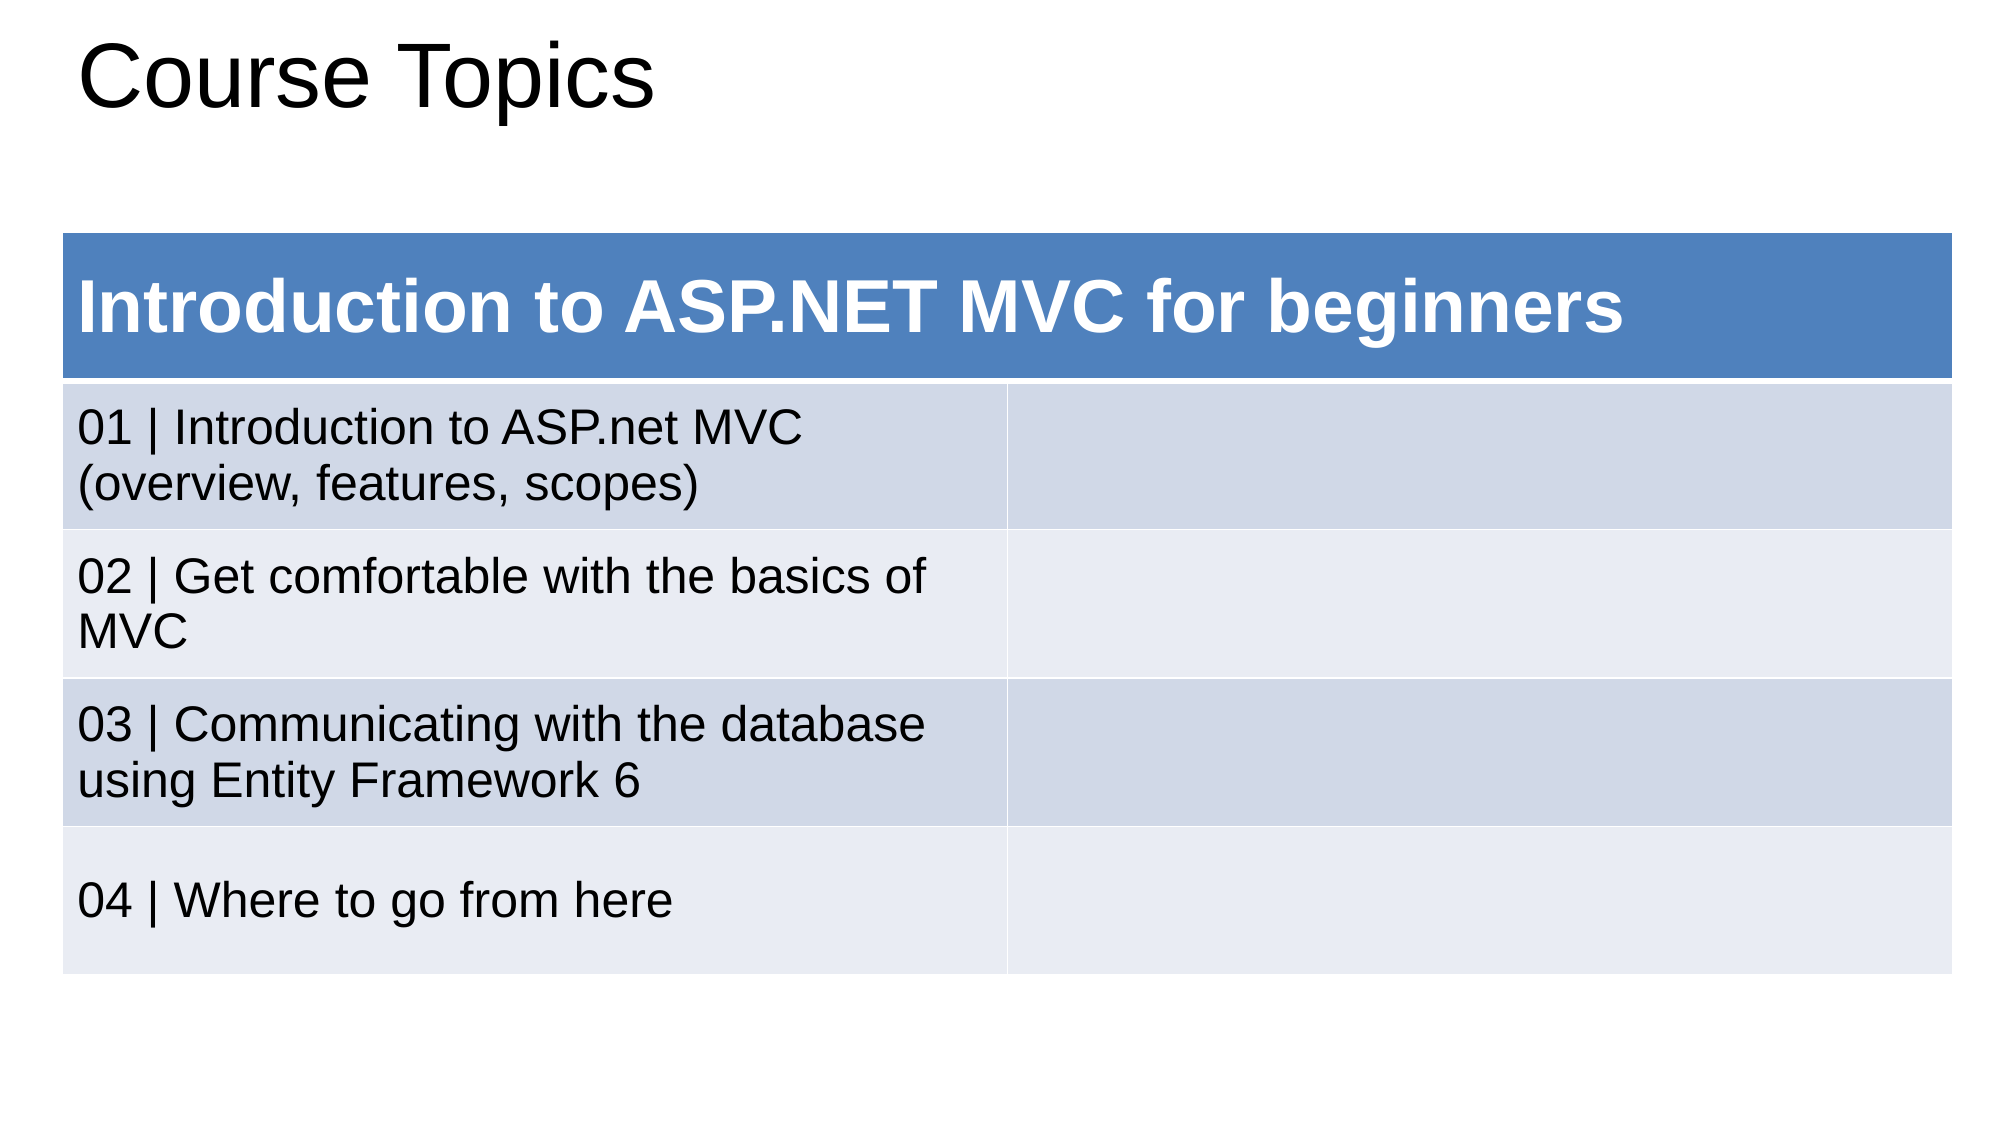

# Course Topics
| Introduction to ASP.NET MVC for beginners |  |
| --- | --- |
| 01 | Introduction to ASP.net MVC (overview, features, scopes) |  |
| 02 | Get comfortable with the basics of MVC |  |
| 03 | Communicating with the database using Entity Framework 6 |  |
| 04 | Where to go from here |  |